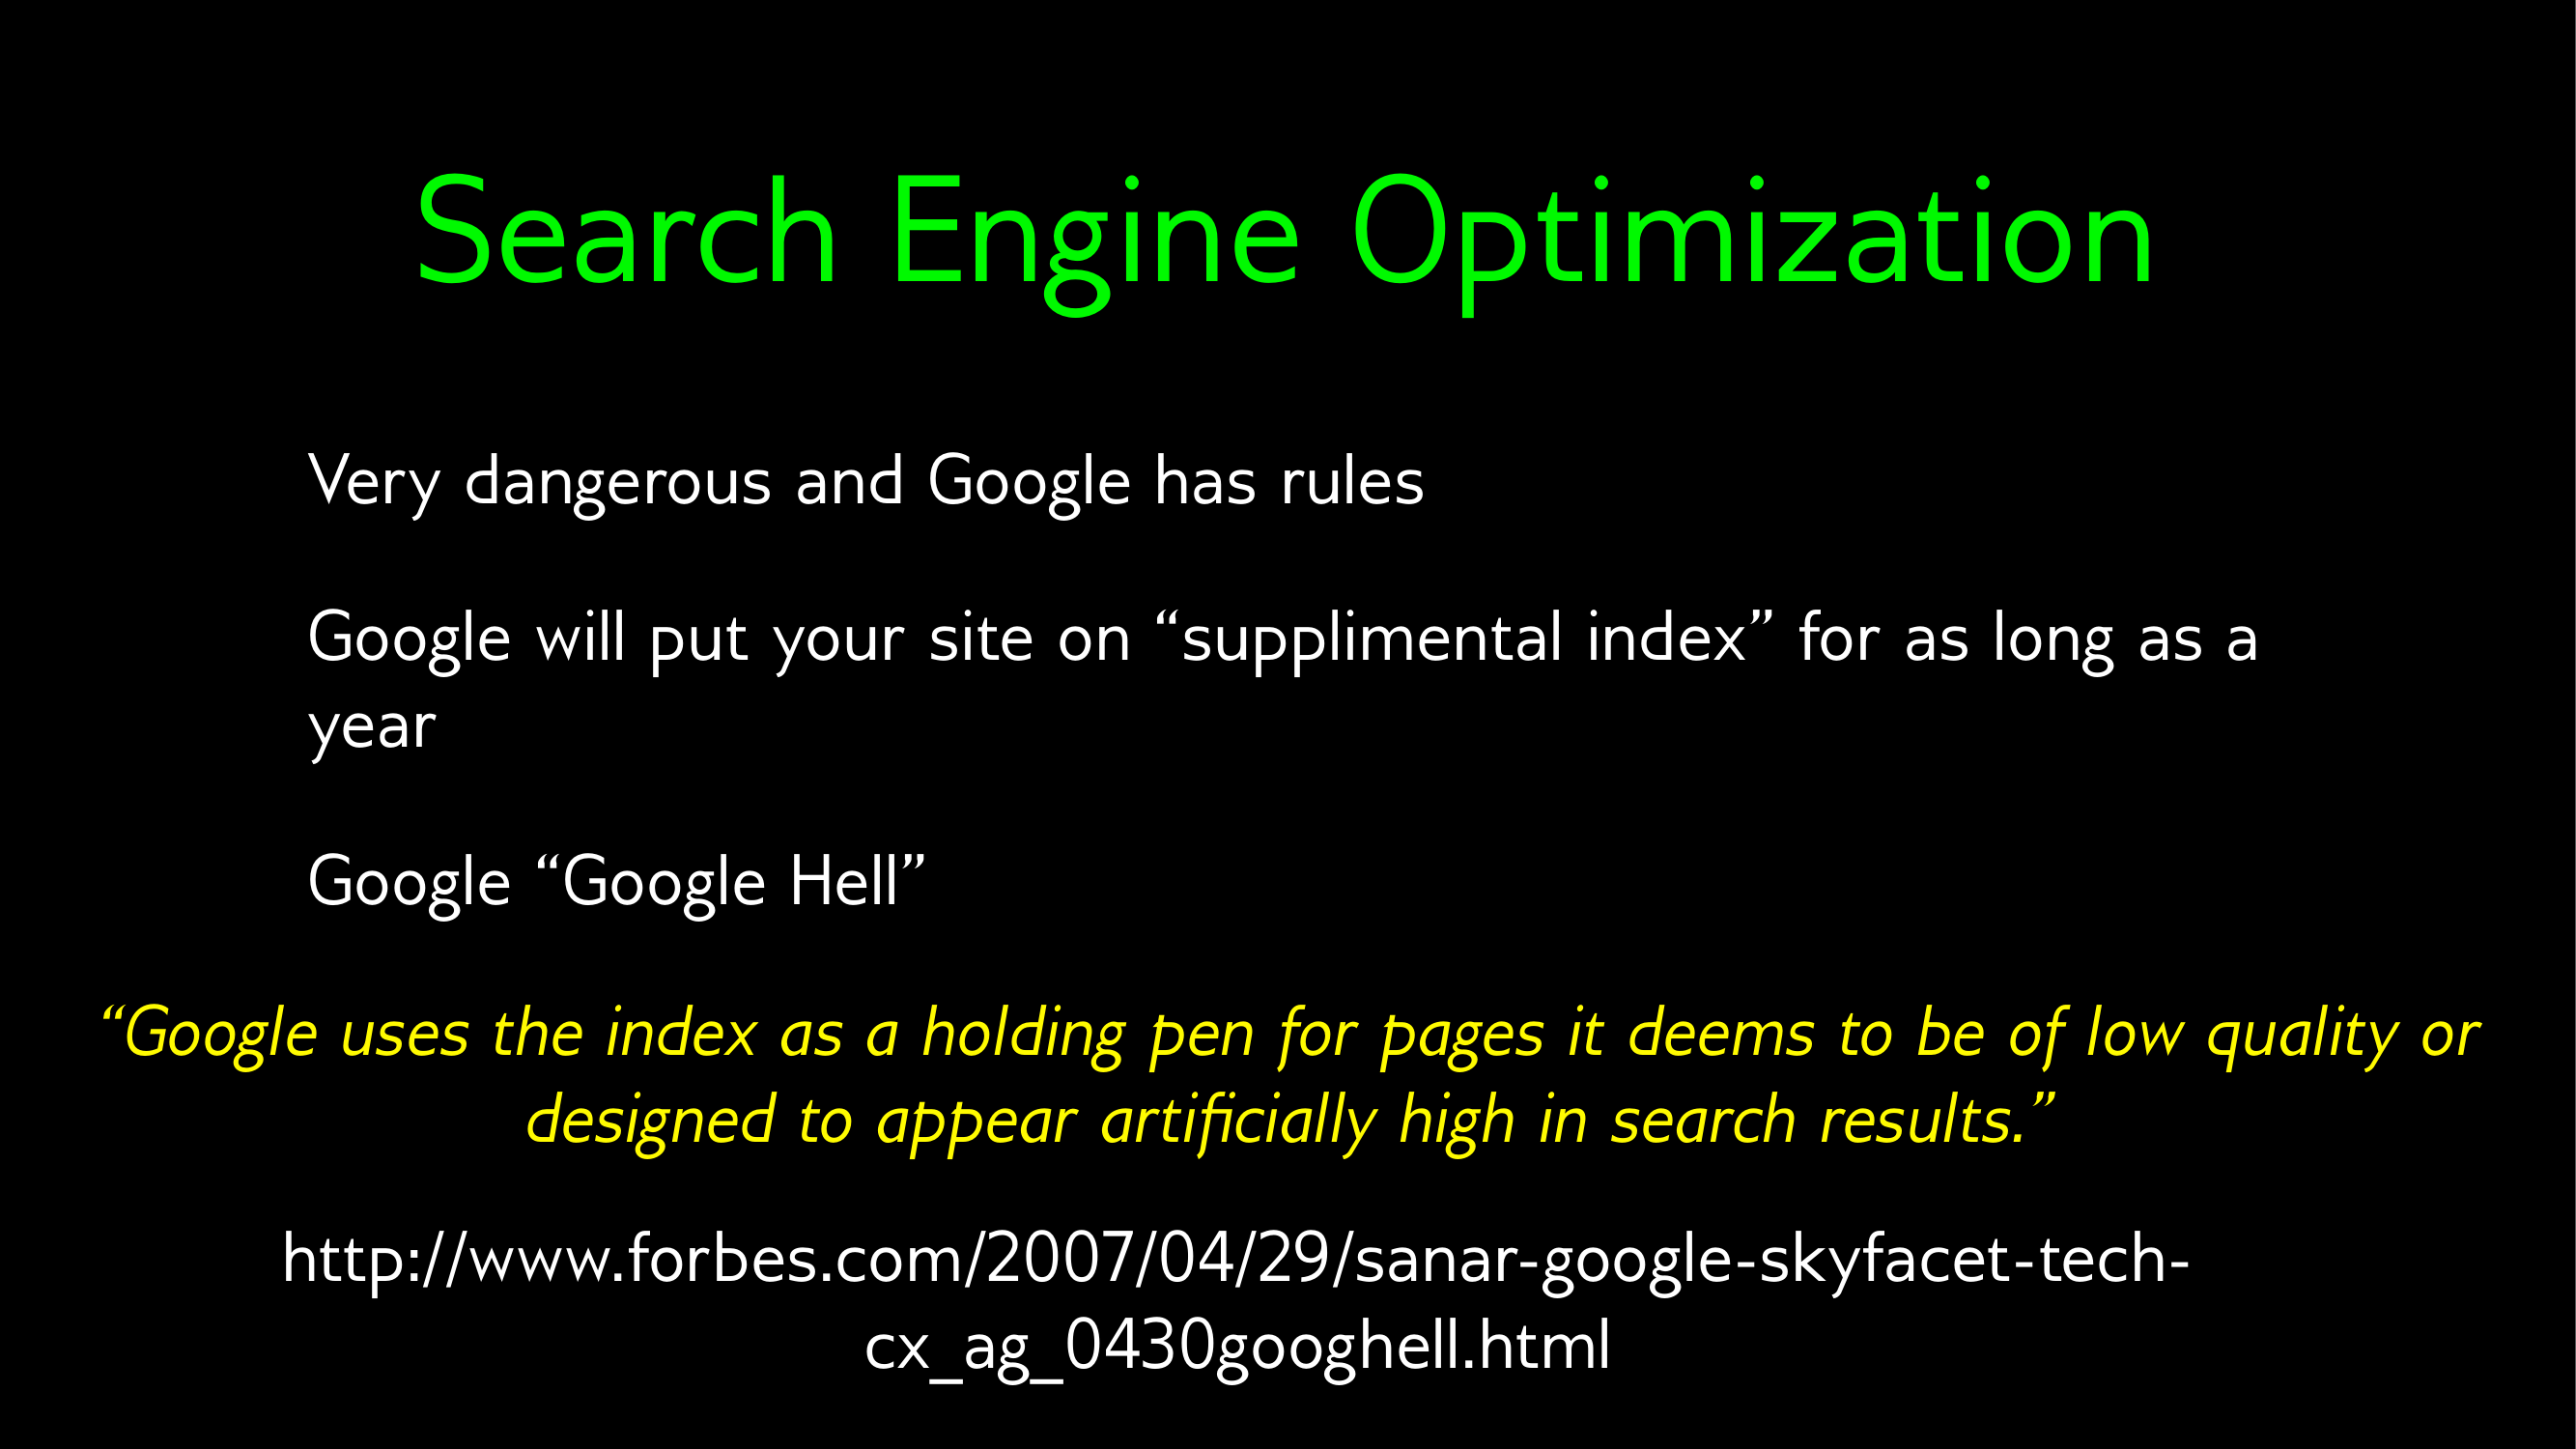

# Search Engine Optimization
Very dangerous and Google has rules
Google will put your site on “supplimental index” for as long as a year
Google “Google Hell”
“Google uses the index as a holding pen for pages it deems to be of low quality or designed to appear artificially high in search results.”
http://www.forbes.com/2007/04/29/sanar-google-skyfacet-tech-cx_ag_0430googhell.html